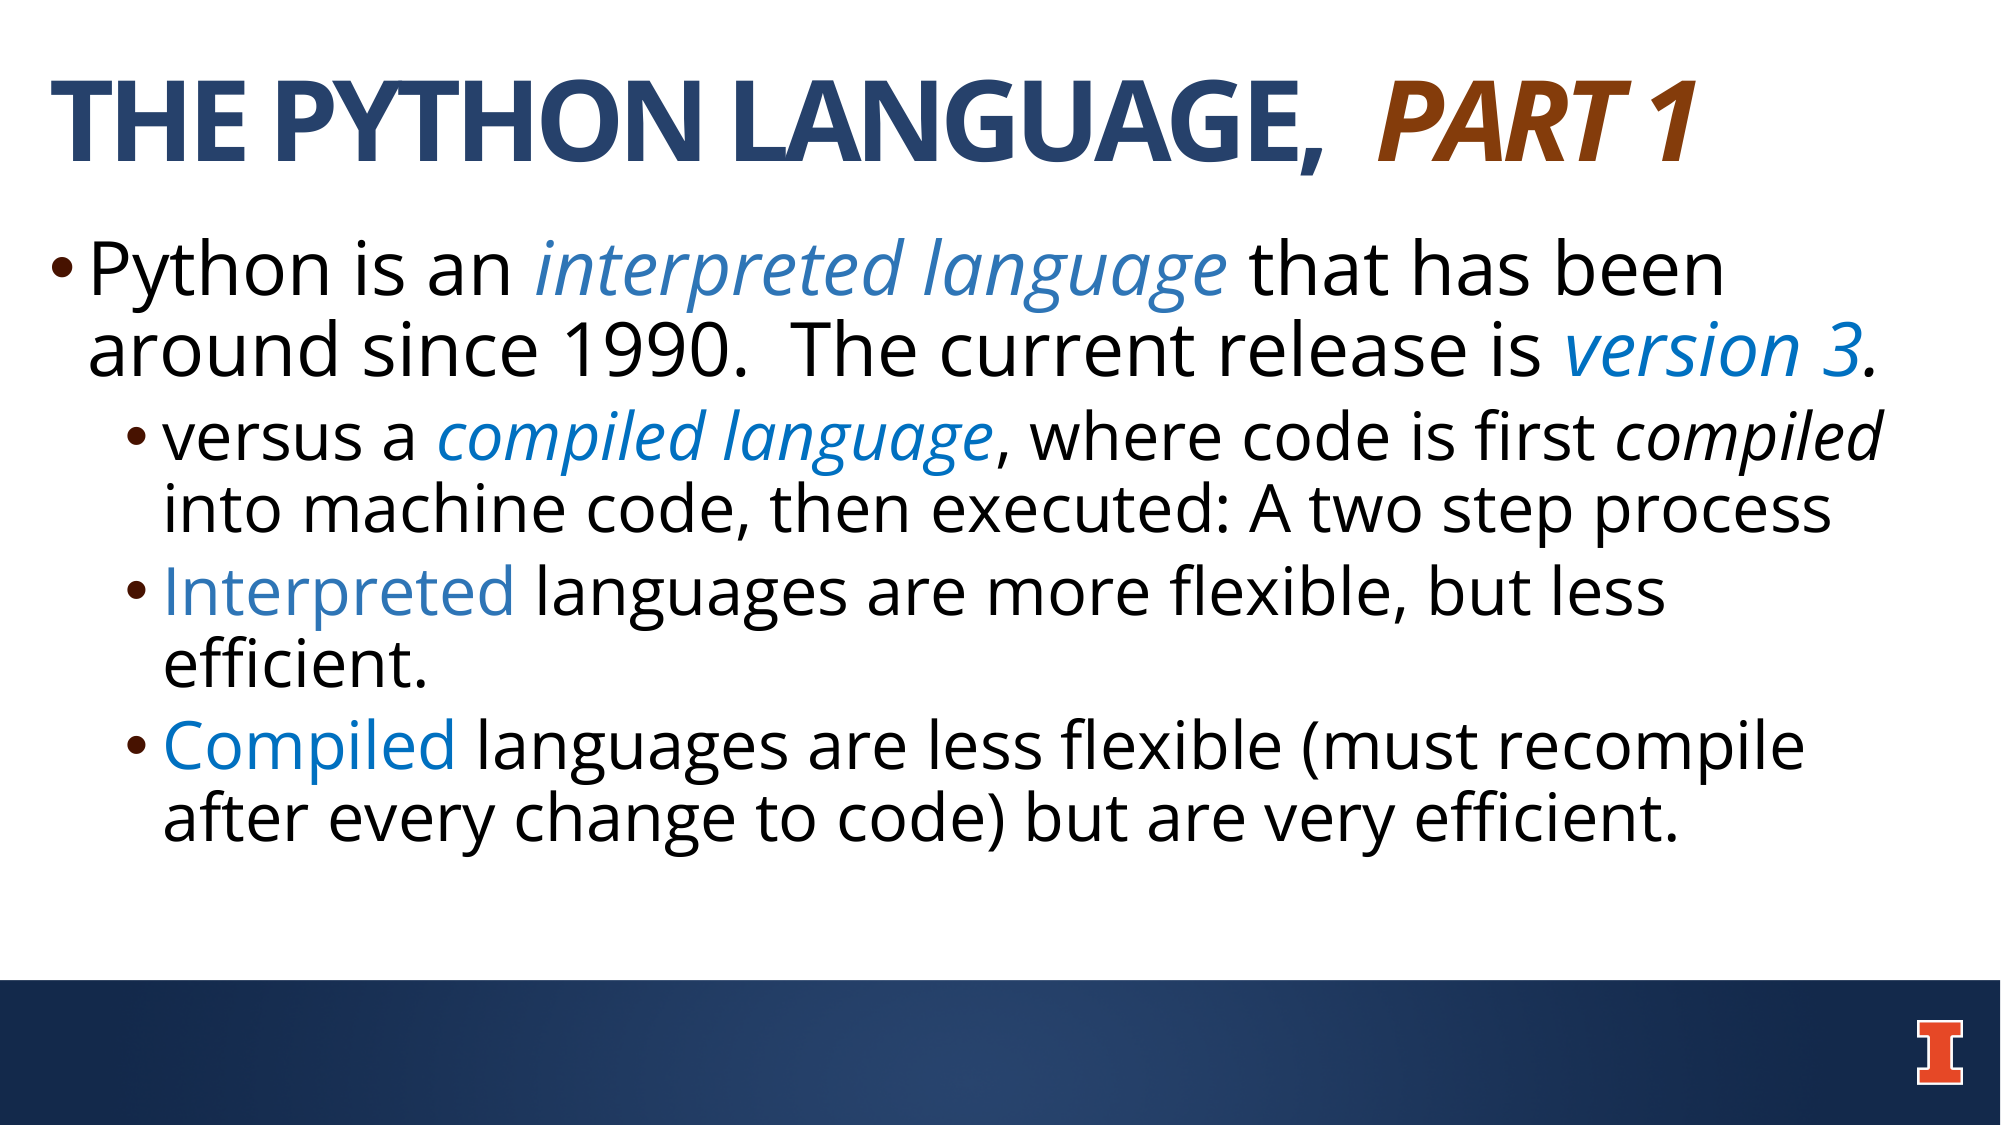

# the python language,  part 1
Python is an interpreted language that has been around since 1990.  The current release is version 3.
versus a compiled language, where code is first compiled into machine code, then executed: A two step process
Interpreted languages are more flexible, but less efficient.
Compiled languages are less flexible (must recompile after every change to code) but are very efficient.